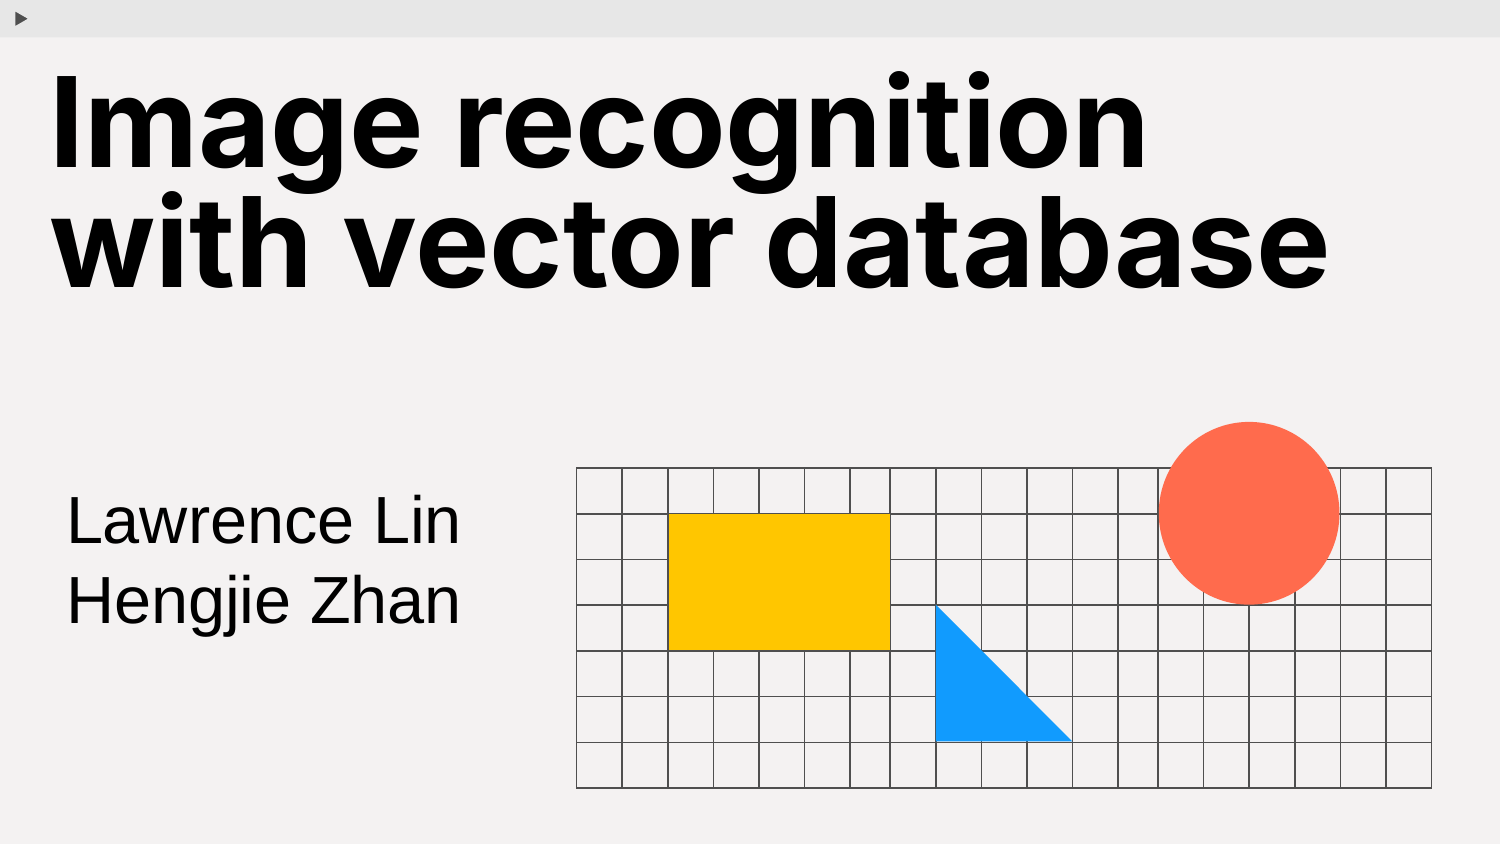

# Image recognition with vector database

Lawrence Lin
Hengjie Zhan